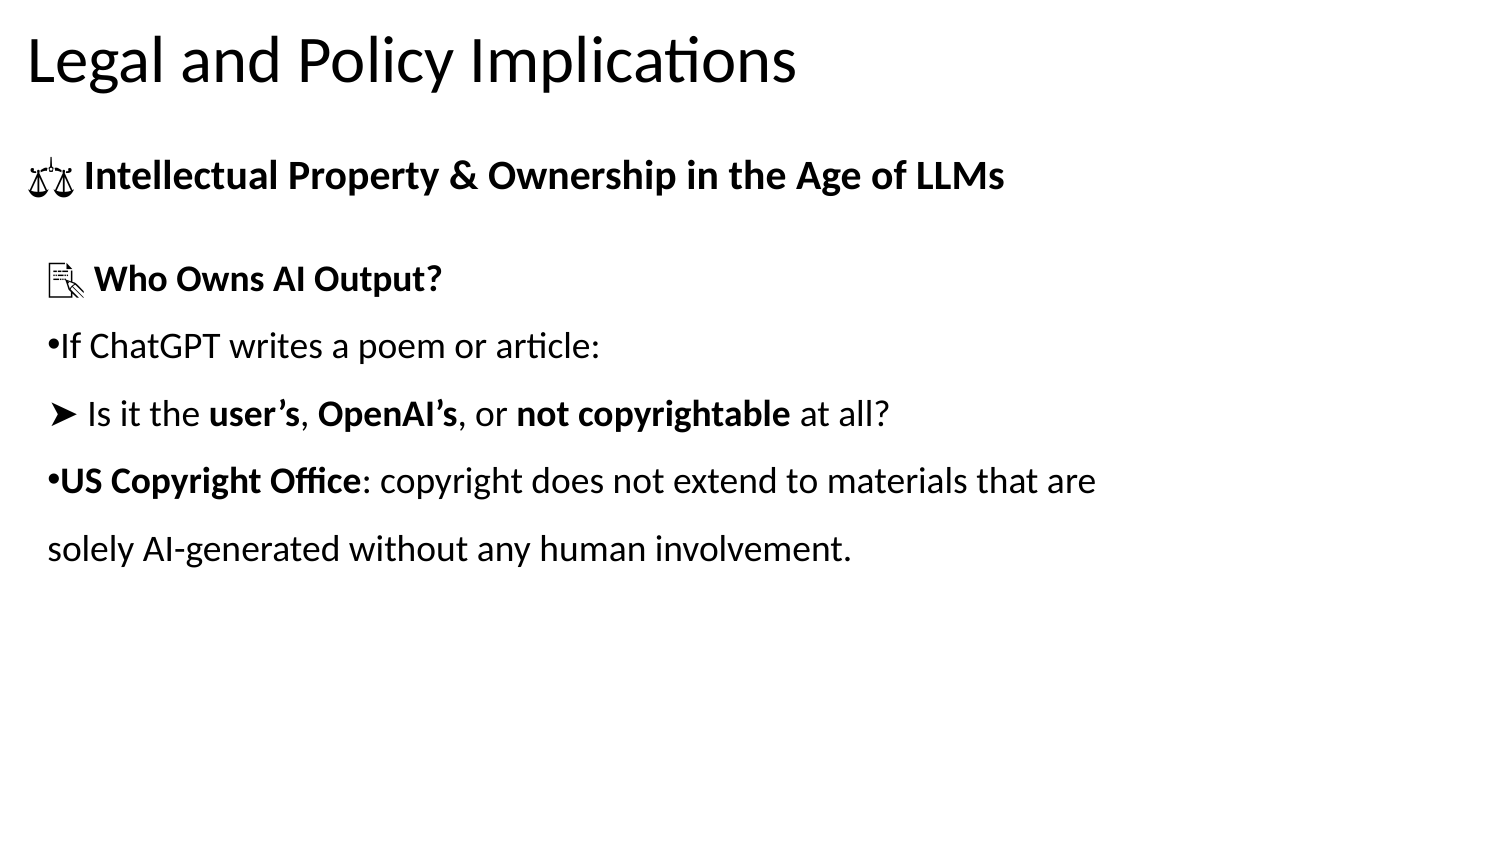

Legal and Policy Implications

⚖️ Intellectual Property & Ownership in the Age of LLMs
📝 Who Owns AI Output?
If ChatGPT writes a poem or article:
➤ Is it the user’s, OpenAI’s, or not copyrightable at all?
US Copyright Office: copyright does not extend to materials that are solely AI-generated without any human involvement.